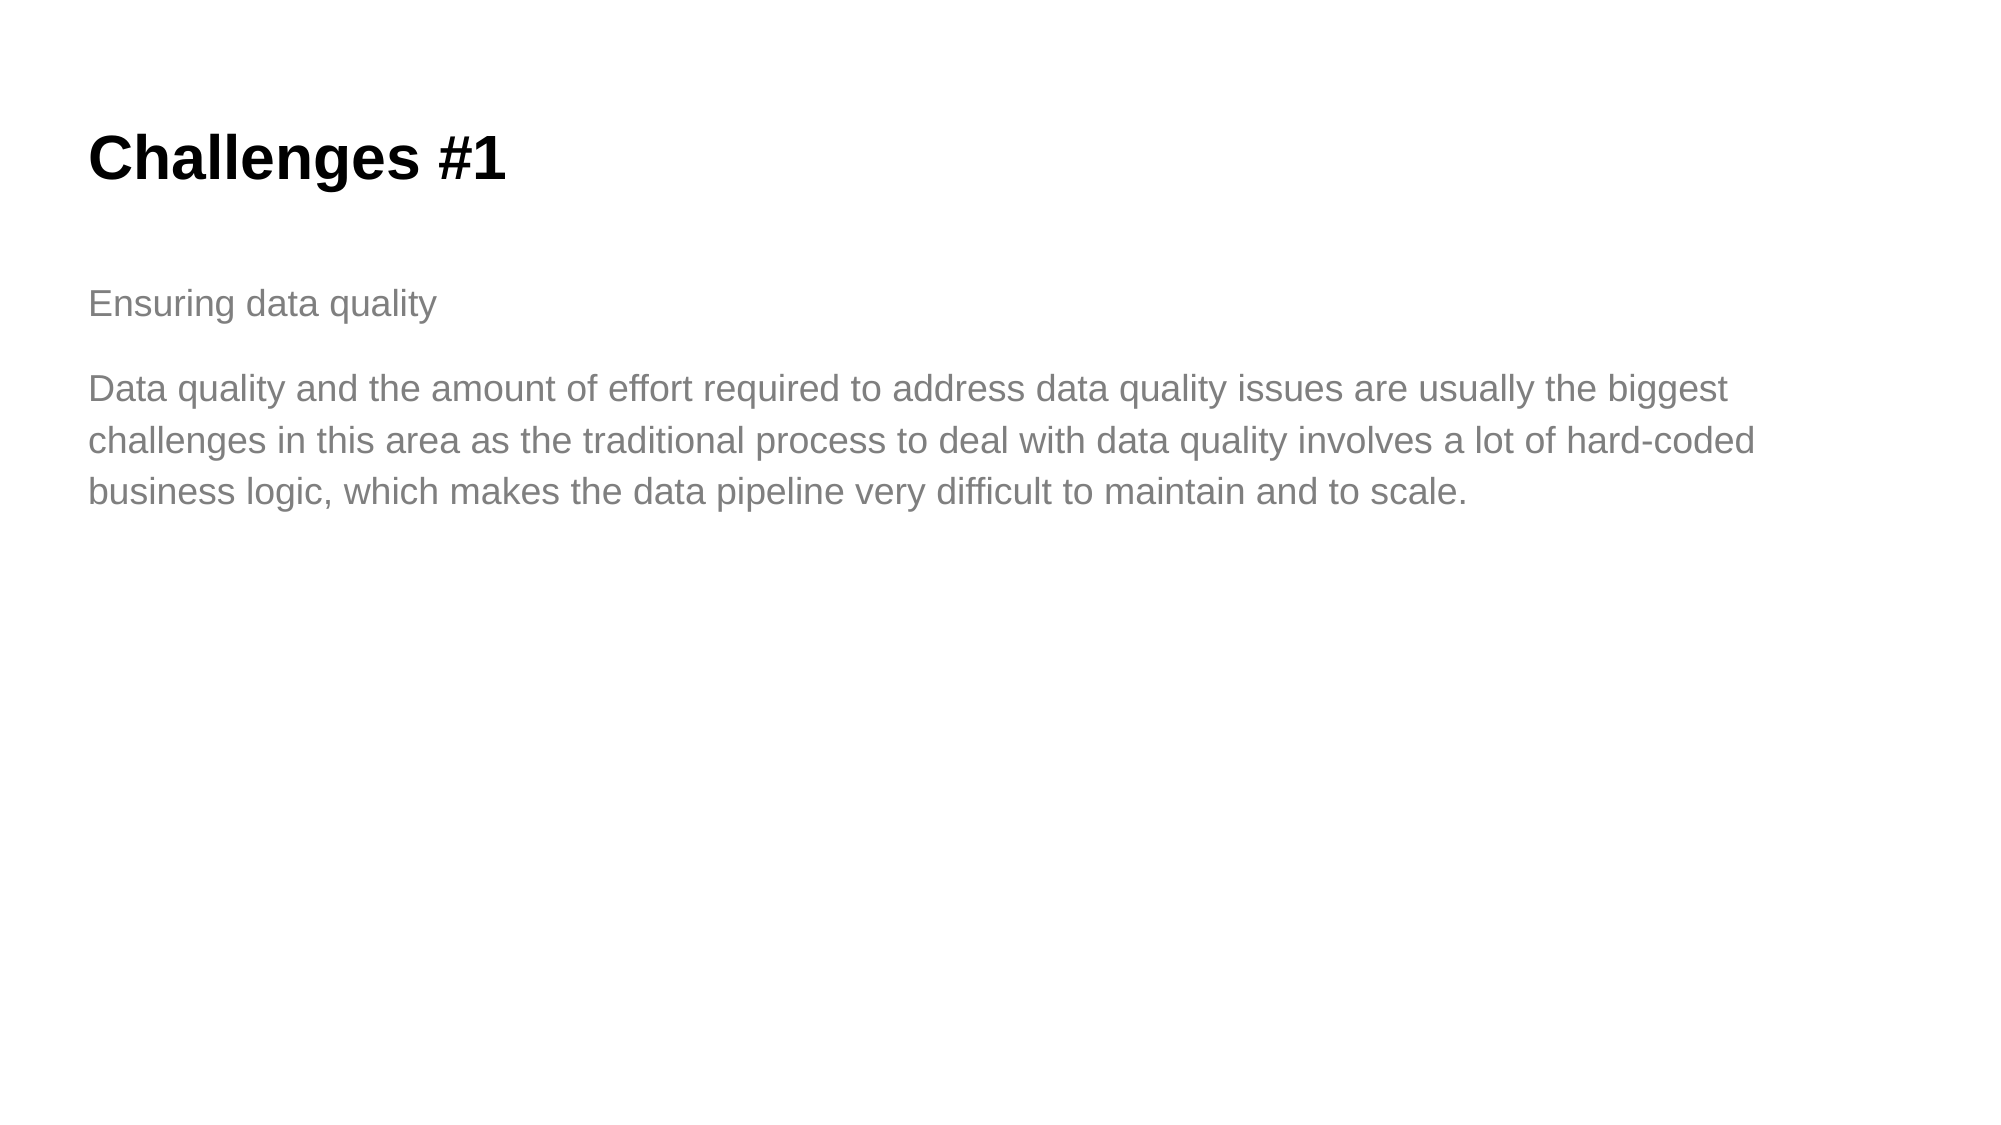

# Challenges #1
Ensuring data quality
Data quality and the amount of effort required to address data quality issues are usually the biggest challenges in this area as the traditional process to deal with data quality involves a lot of hard-coded business logic, which makes the data pipeline very difficult to maintain and to scale.